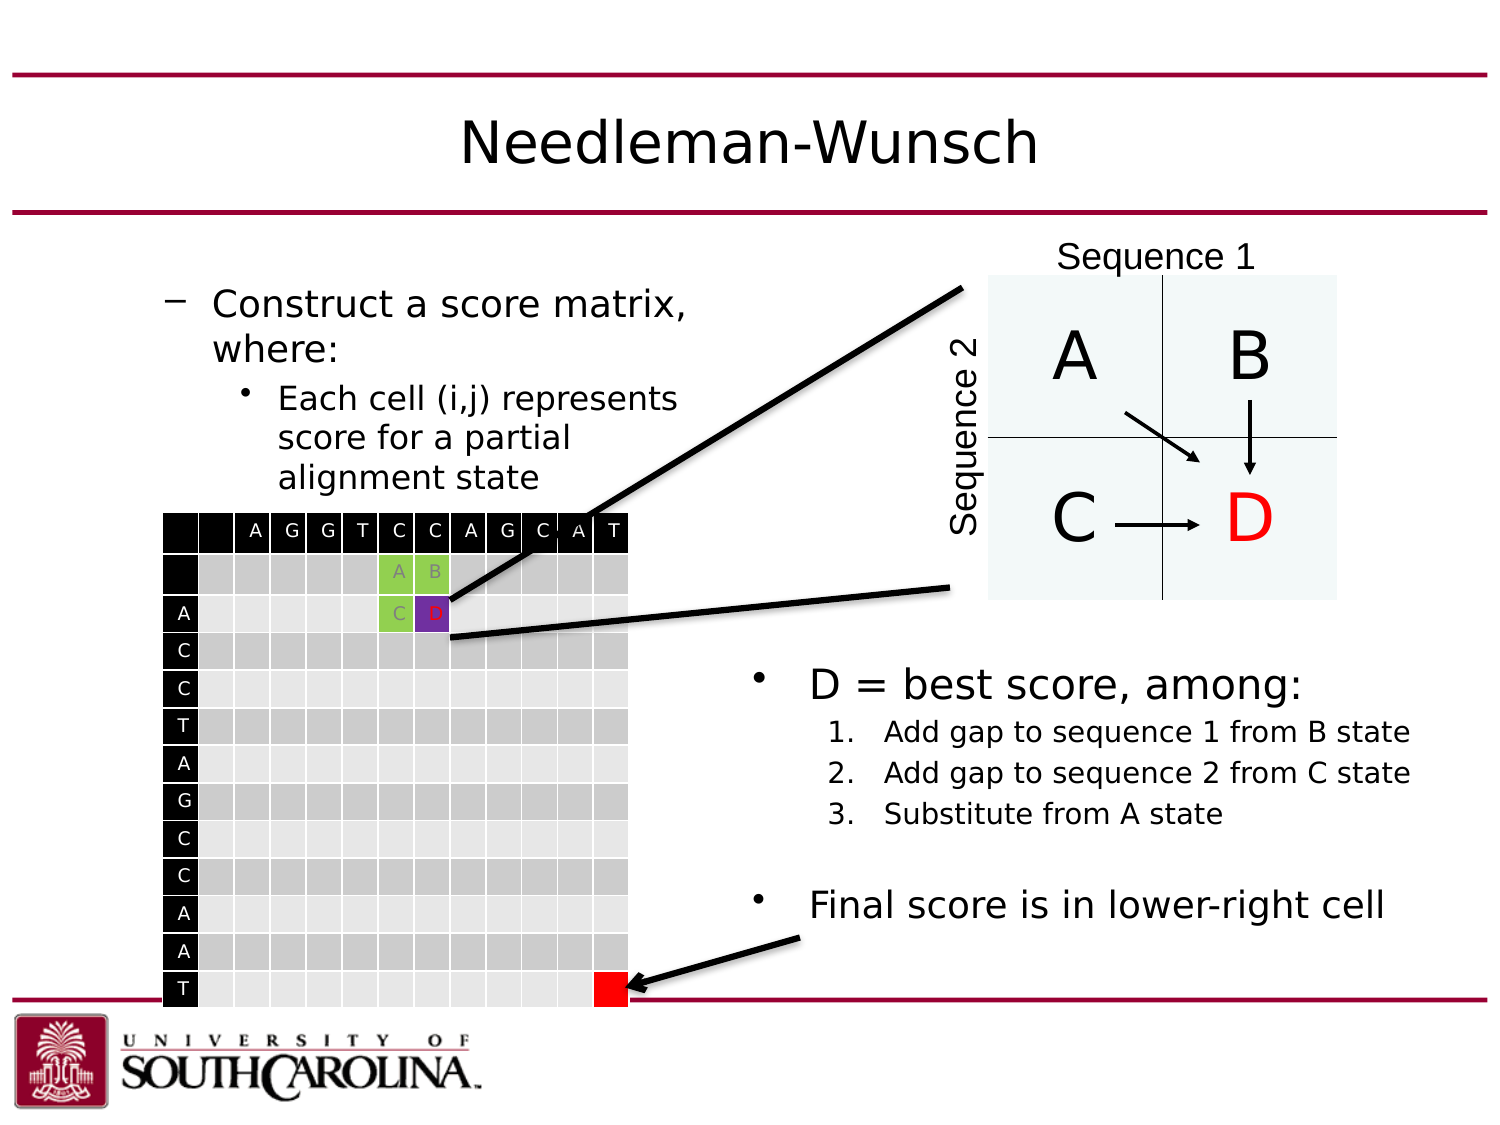

# Needleman-Wunsch

Construct a score matrix, where:
Each cell (i,j) represents score for a partial alignment state

Sequence 1
| A | B |
| --- | --- |
| C | D |
Sequence 2
|  |  | A | G | G | T | C | C | A | G | C | A | T |
| --- | --- | --- | --- | --- | --- | --- | --- | --- | --- | --- | --- | --- |
|  |  |  |  |  |  | A | B |  |  |  |  |  |
| A |  |  |  |  |  | C | D |  |  |  |  |  |
| C |  |  |  |  |  |  |  |  |  |  |  |  |
| C |  |  |  |  |  |  |  |  |  |  |  |  |
| T |  |  |  |  |  |  |  |  |  |  |  |  |
| A |  |  |  |  |  |  |  |  |  |  |  |  |
| G |  |  |  |  |  |  |  |  |  |  |  |  |
| C |  |  |  |  |  |  |  |  |  |  |  |  |
| C |  |  |  |  |  |  |  |  |  |  |  |  |
| A |  |  |  |  |  |  |  |  |  |  |  |  |
| A |  |  |  |  |  |  |  |  |  |  |  |  |
| T |  |  |  |  |  |  |  |  |  |  |  |  |
D = best score, among:
Add gap to sequence 1 from B state
Add gap to sequence 2 from C state
Substitute from A state

Final score is in lower-right cell